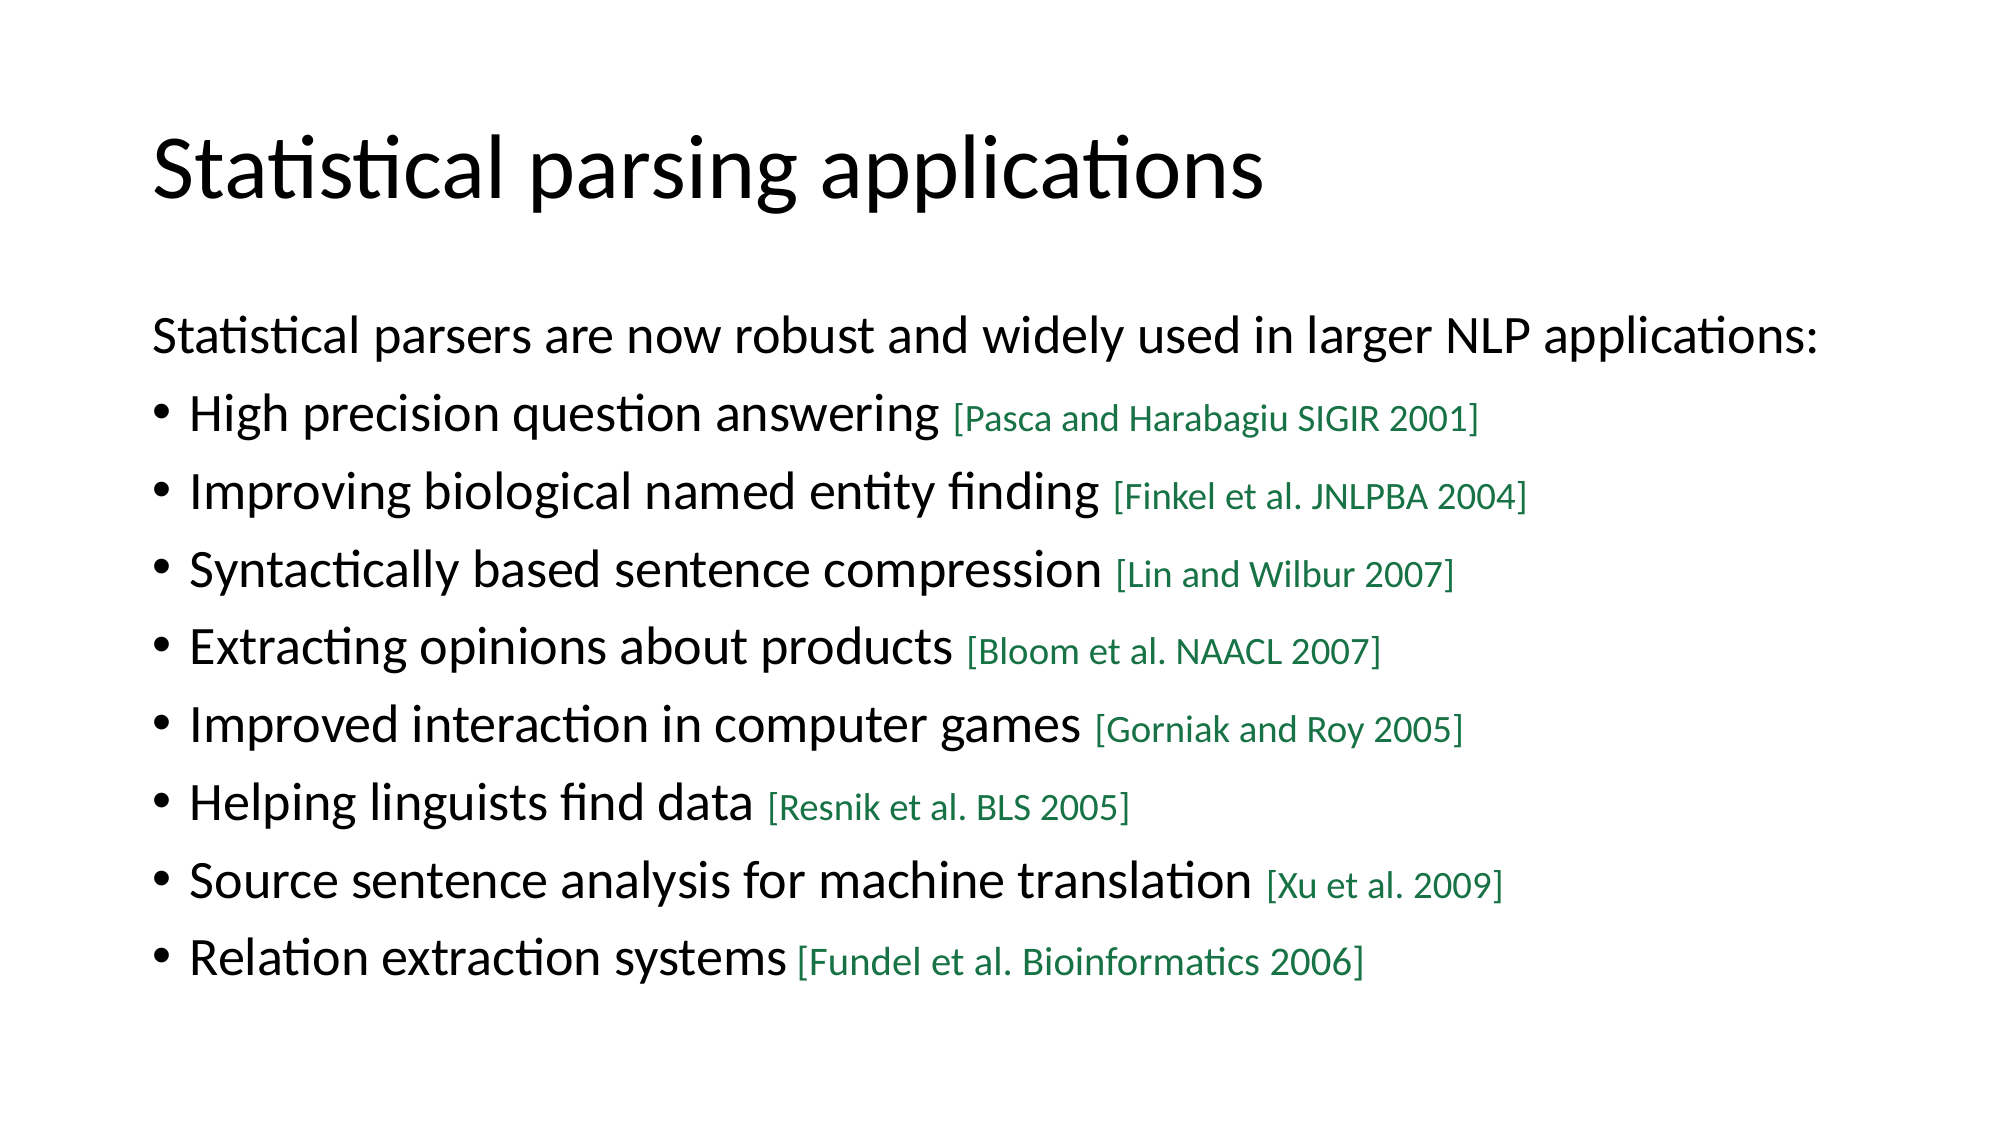

# Statistical parsing applications
Statistical parsers are now robust and widely used in larger NLP applications:
High precision question answering [Pasca and Harabagiu SIGIR 2001]
Improving biological named entity finding [Finkel et al. JNLPBA 2004]
Syntactically based sentence compression [Lin and Wilbur 2007]
Extracting opinions about products [Bloom et al. NAACL 2007]
Improved interaction in computer games [Gorniak and Roy 2005]
Helping linguists find data [Resnik et al. BLS 2005]
Source sentence analysis for machine translation [Xu et al. 2009]
Relation extraction systems [Fundel et al. Bioinformatics 2006]